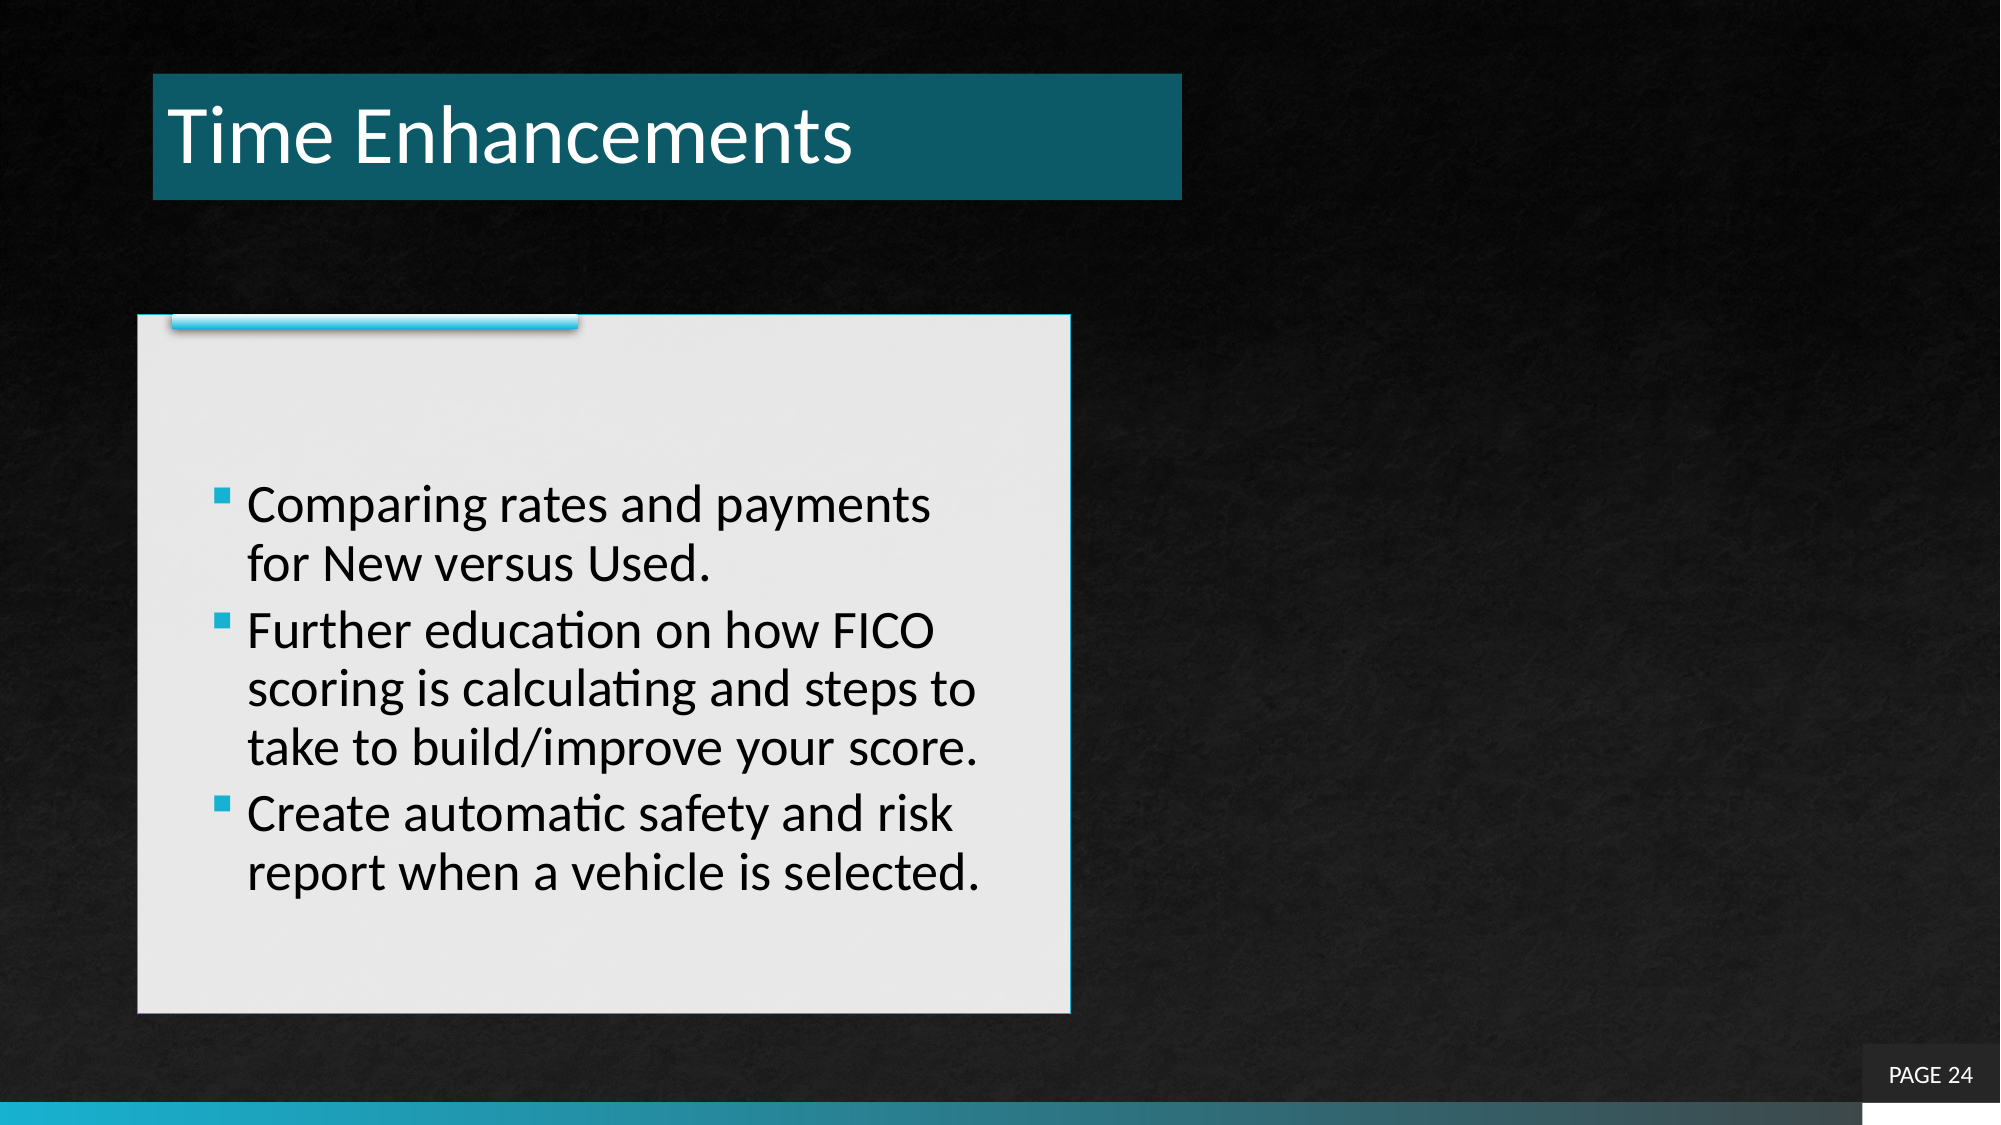

# Time Enhancements

Comparing rates and payments for New versus Used.
Further education on how FICO scoring is calculating and steps to take to build/improve your score.
Create automatic safety and risk report when a vehicle is selected.

PAGE 24